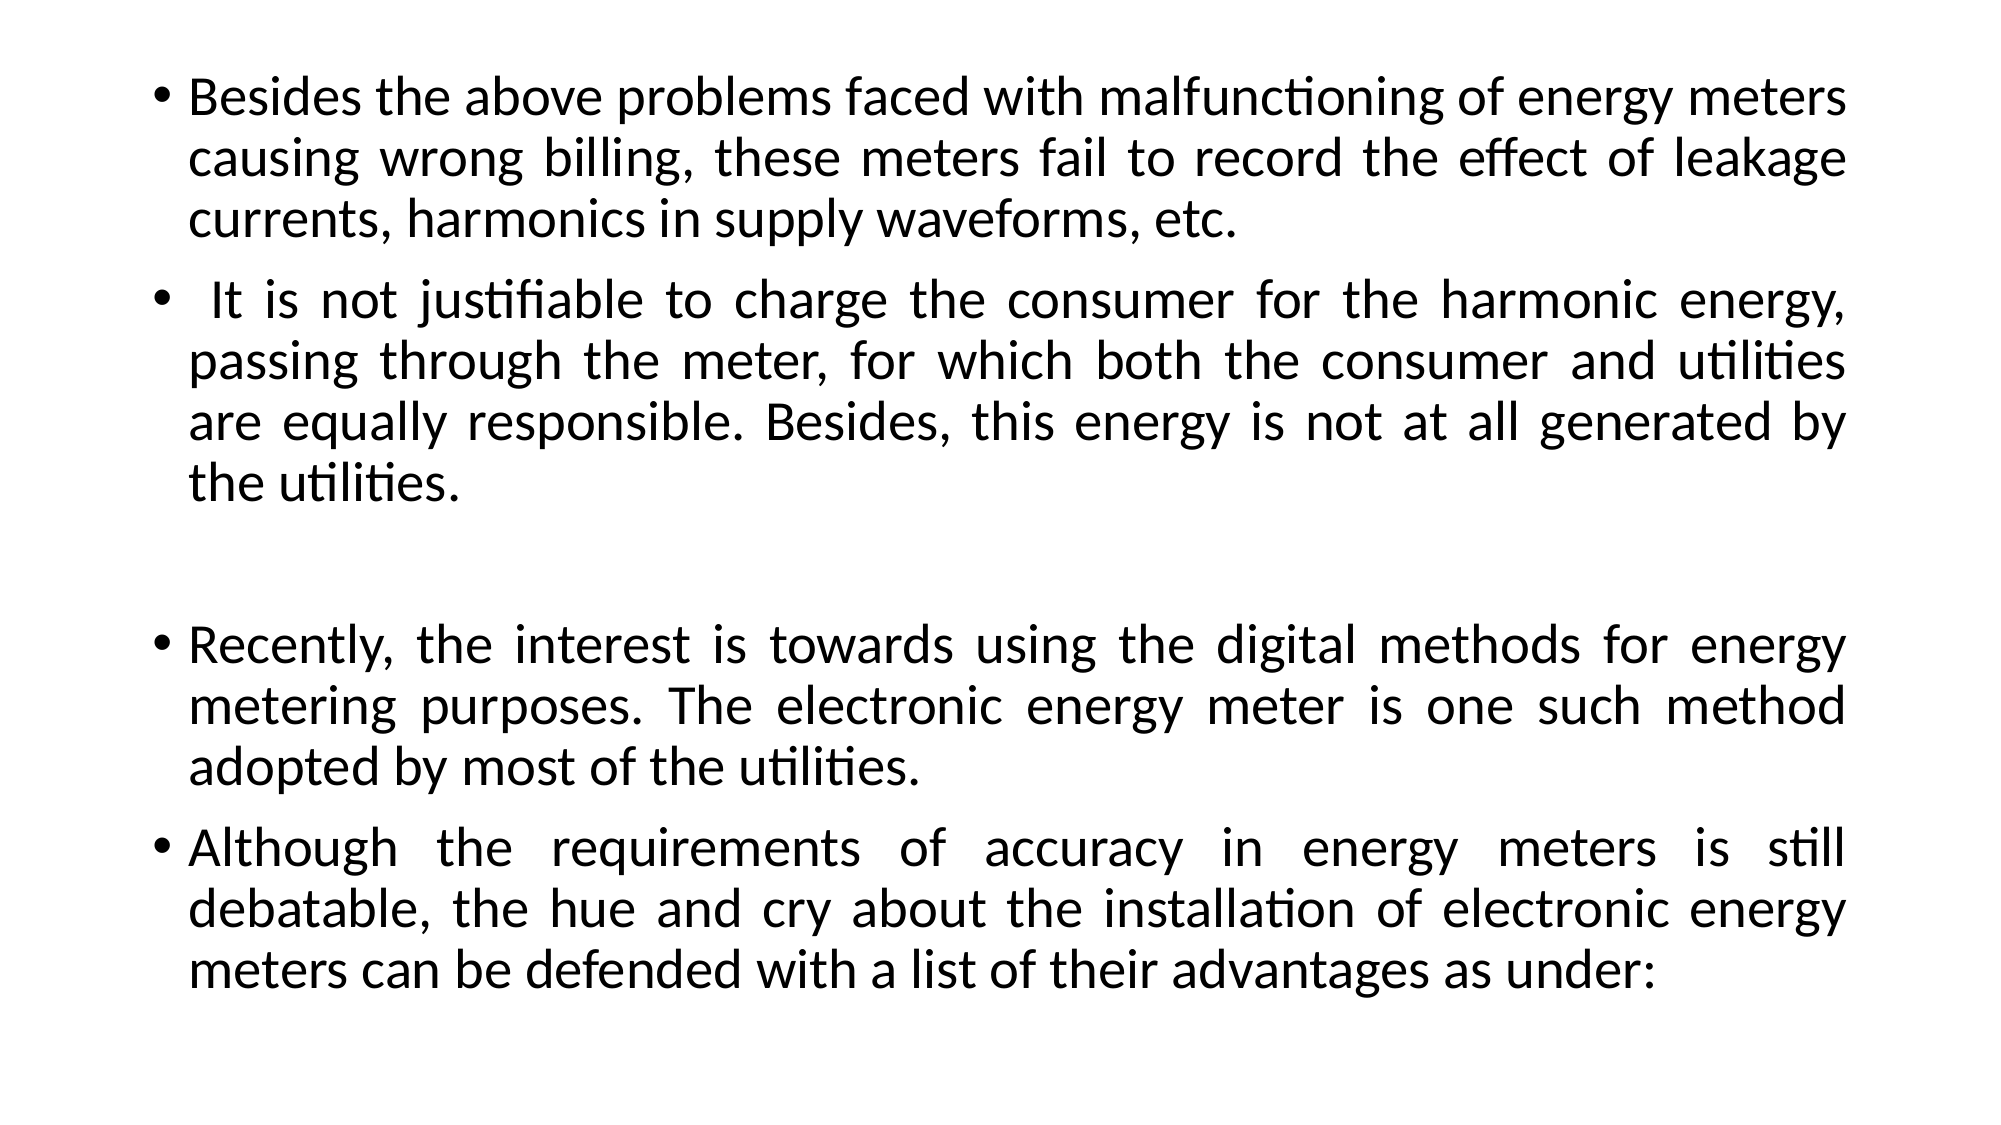

Besides the above problems faced with malfunctioning of energy meters causing wrong billing, these meters fail to record the effect of leakage currents, harmonics in supply waveforms, etc.
 It is not justifiable to charge the consumer for the harmonic energy, passing through the meter, for which both the consumer and utilities are equally responsible. Besides, this energy is not at all generated by the utilities.

Recently, the interest is towards using the digital methods for energy metering purposes. The electronic energy meter is one such method adopted by most of the utilities.
Although the requirements of accuracy in energy meters is still debatable, the hue and cry about the installation of electronic energy meters can be defended with a list of their advantages as under: